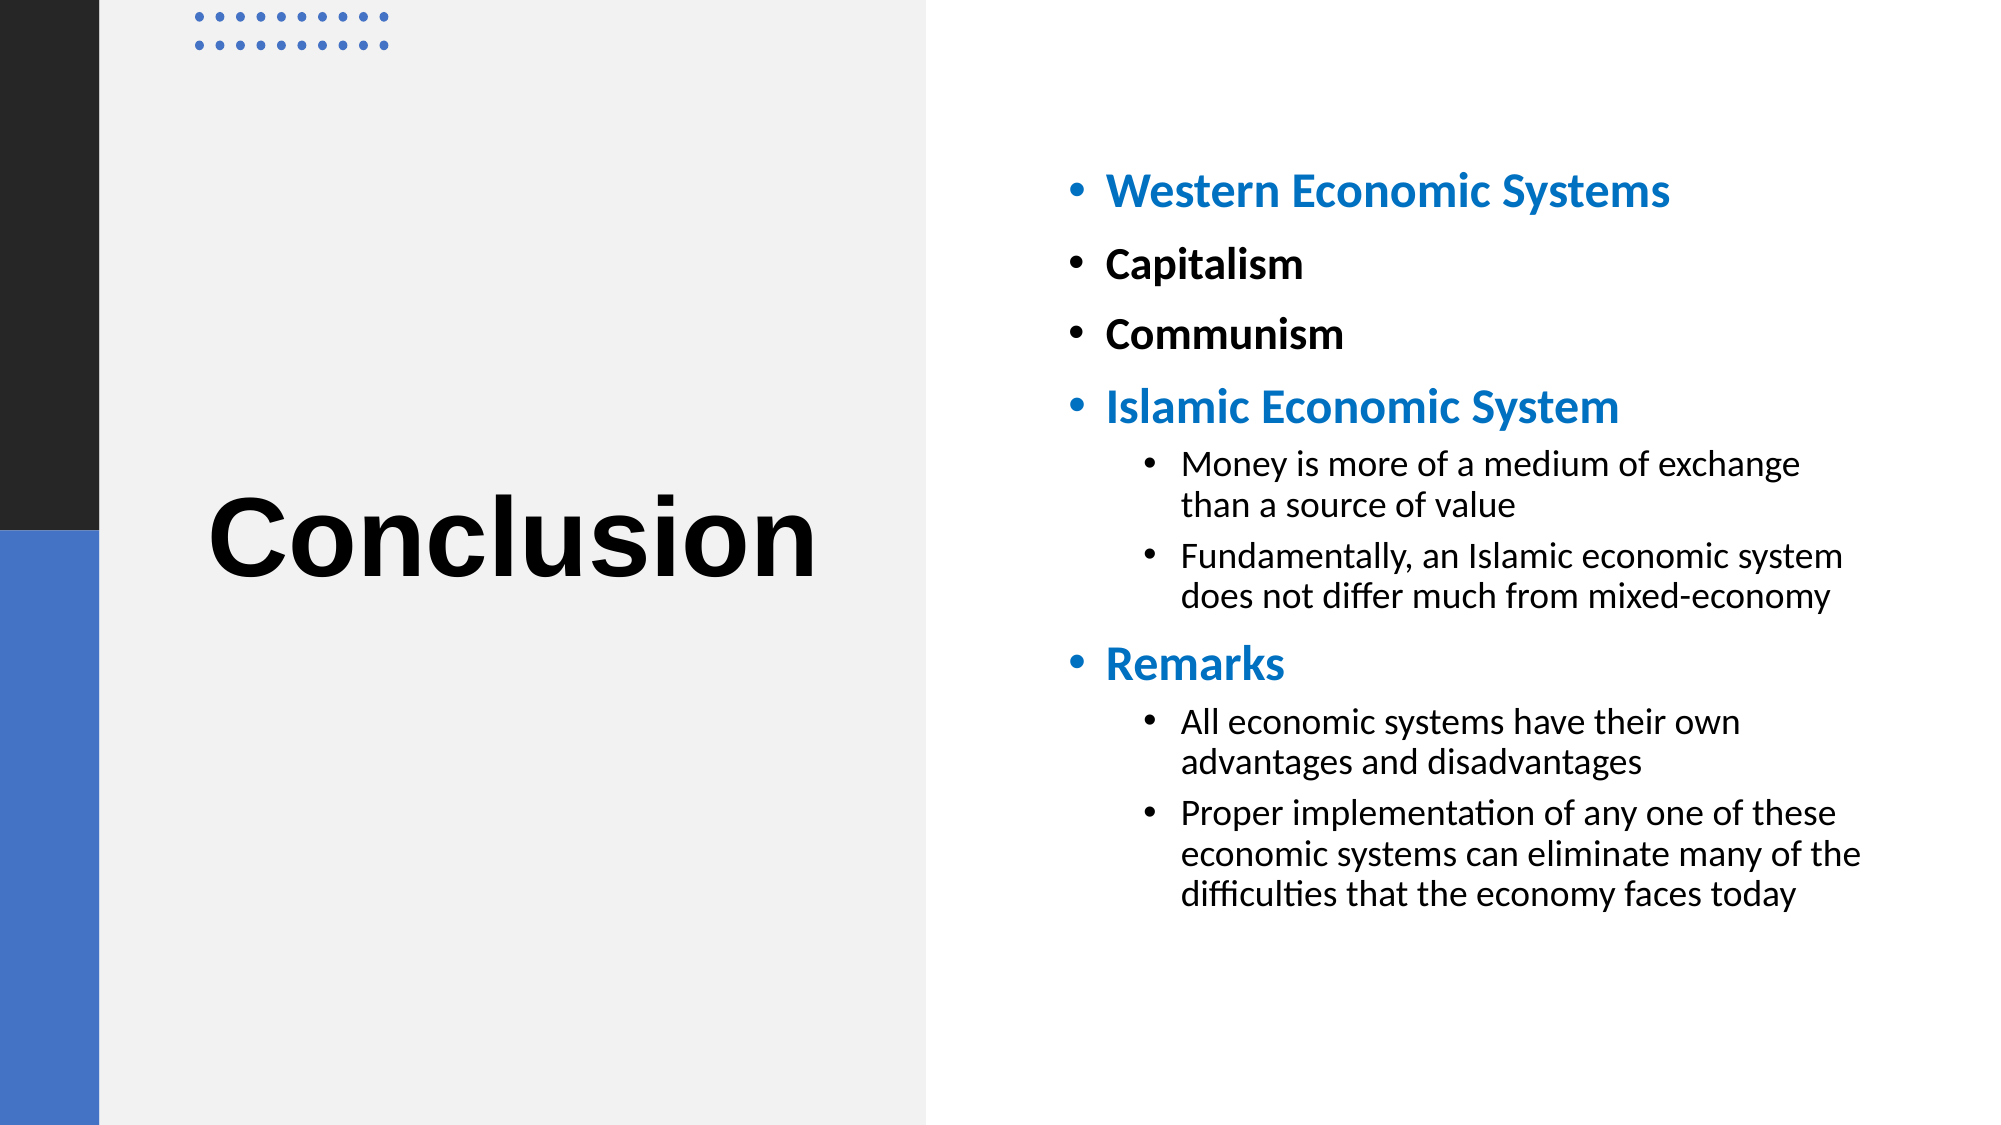

Western Economic Systems
Capitalism
Communism
Islamic Economic System
Money is more of a medium of exchange than a source of value
Fundamentally, an Islamic economic system does not differ much from mixed-economy
Remarks
All economic systems have their own advantages and disadvantages
Proper implementation of any one of these economic systems can eliminate many of the difficulties that the economy faces today
# Conclusion